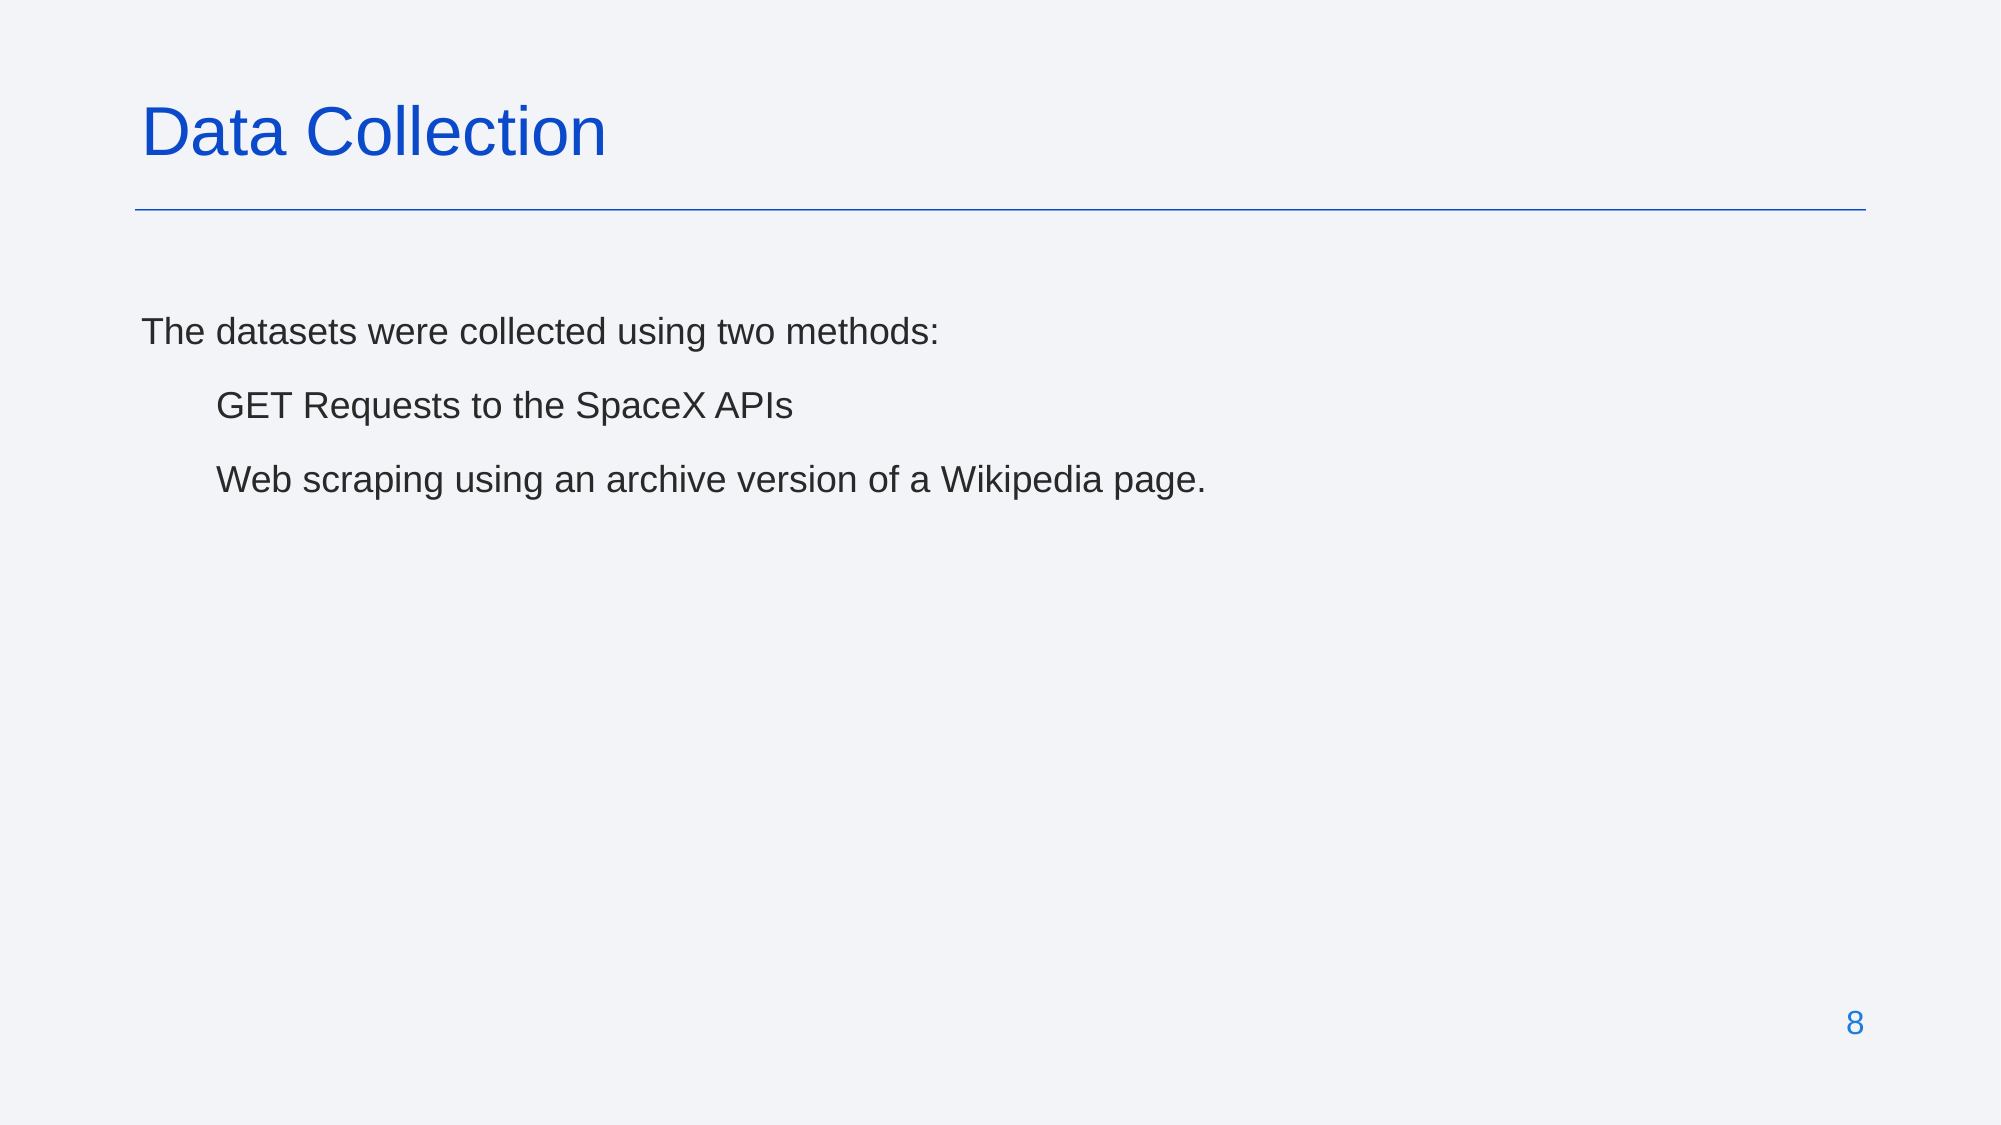

Data Collection
The datasets were collected using two methods:
GET Requests to the SpaceX APIs
Web scraping using an archive version of a Wikipedia page.

8